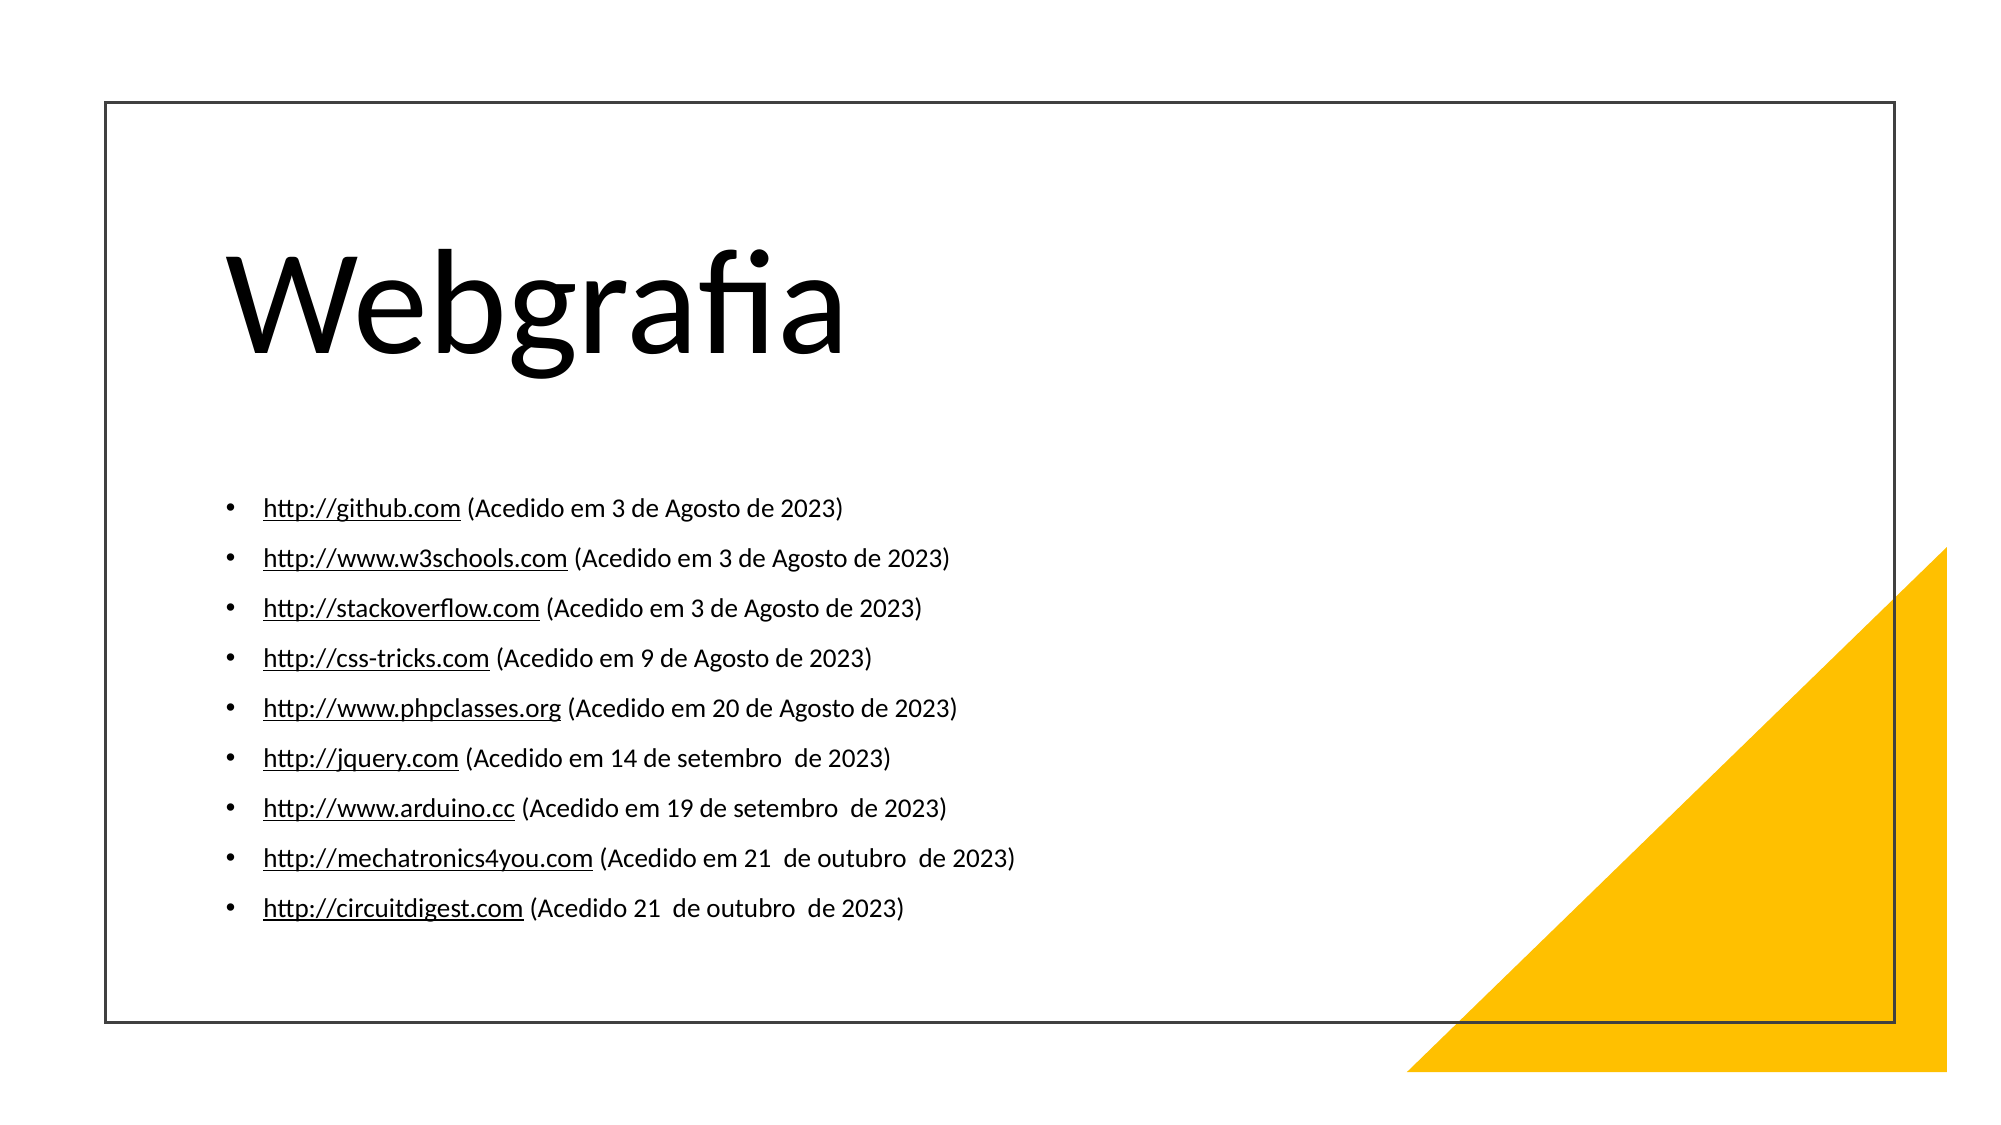

# Webgrafia
http://github.com (Acedido em 3 de Agosto de 2023)
http://www.w3schools.com (Acedido em 3 de Agosto de 2023)
http://stackoverflow.com (Acedido em 3 de Agosto de 2023)
http://css-tricks.com (Acedido em 9 de Agosto de 2023)
http://www.phpclasses.org (Acedido em 20 de Agosto de 2023)
http://jquery.com (Acedido em 14 de setembro  de 2023)
http://www.arduino.cc (Acedido em 19 de setembro  de 2023)
http://mechatronics4you.com (Acedido em 21  de outubro  de 2023)
http://circuitdigest.com (Acedido 21  de outubro  de 2023)